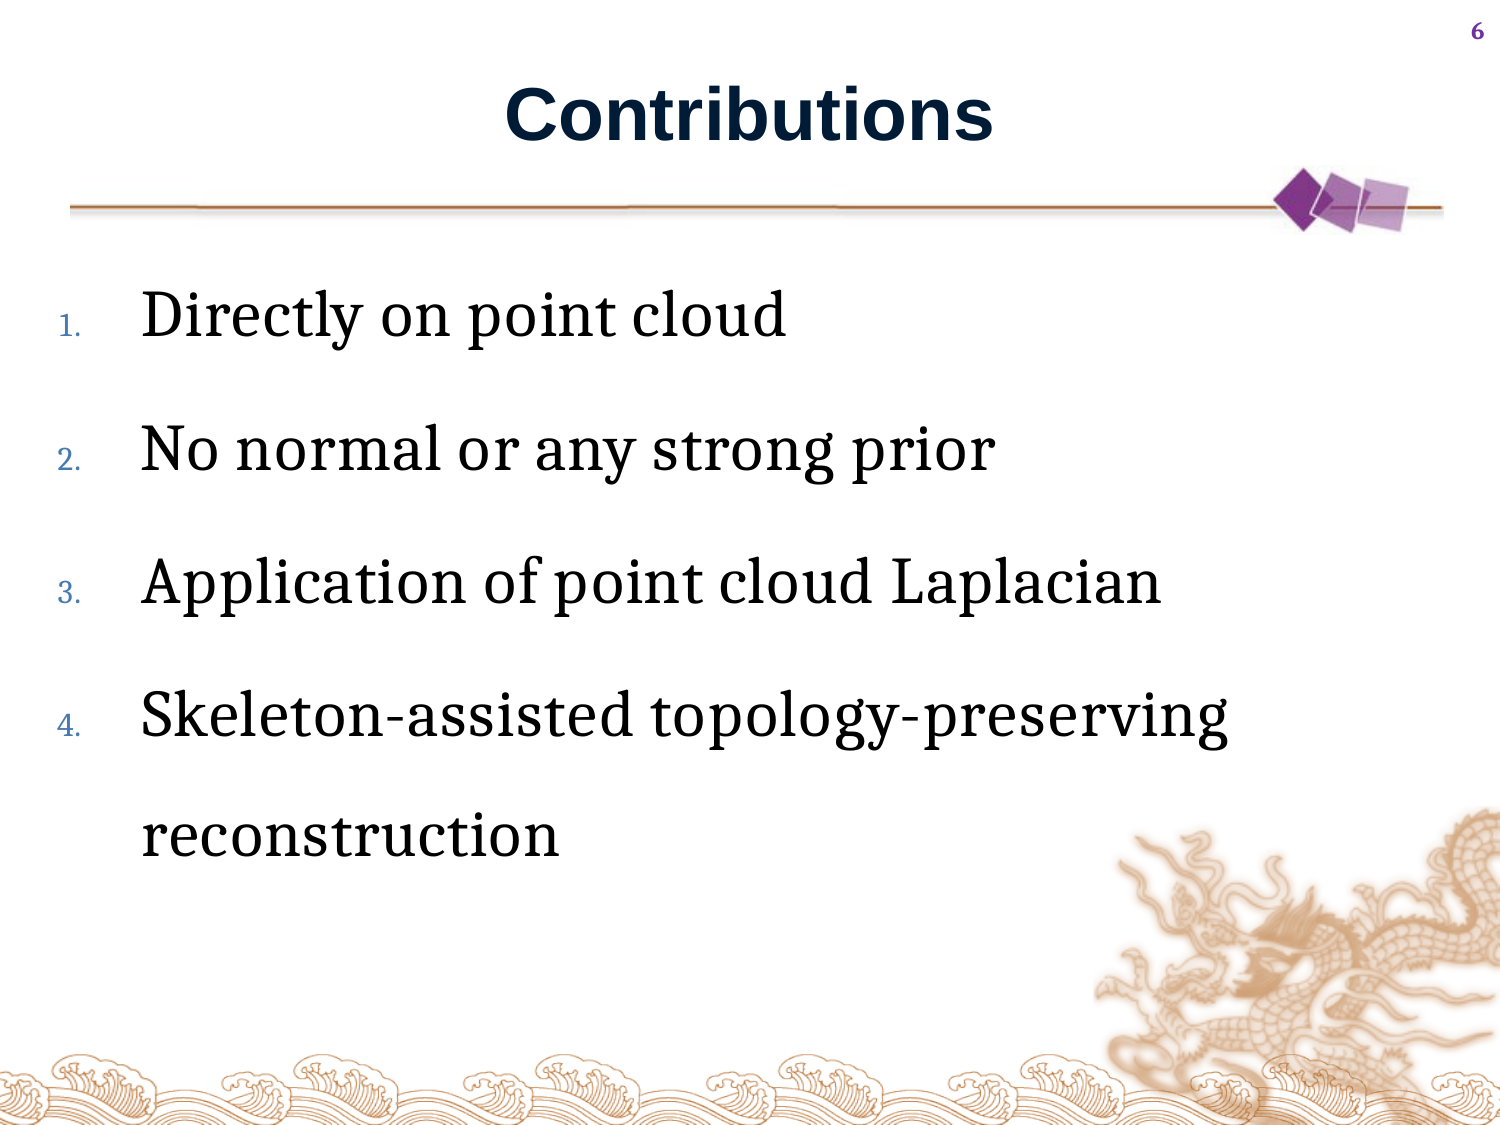

6
# Contributions
Directly on point cloud
No normal or any strong prior
Application of point cloud Laplacian
Skeleton-assisted topology-preserving reconstruction